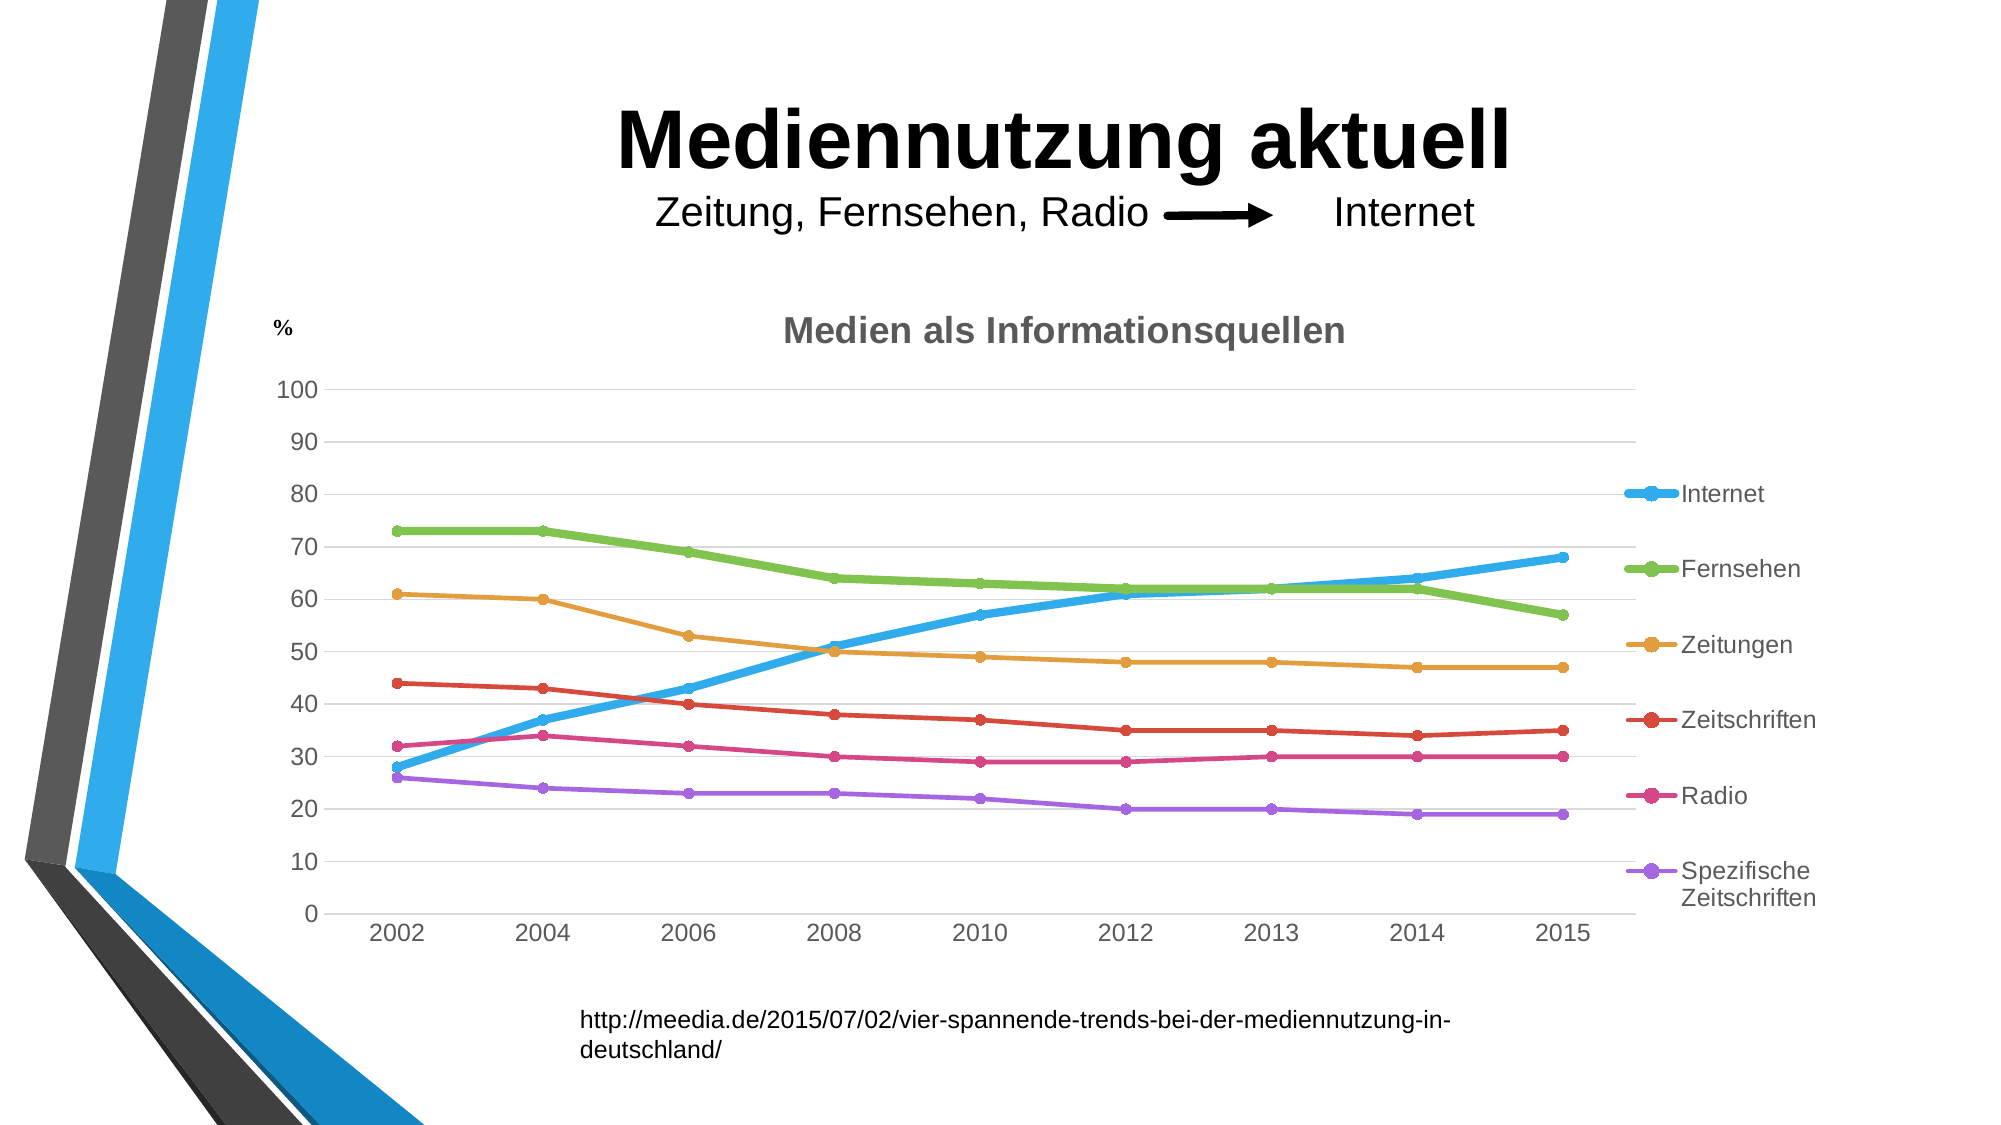

# Mediennutzung aktuell Zeitung, Fernsehen, Radio                Internet

### Chart: Medien als Informationsquellen

| Category | Internet | Fernsehen | Zeitungen | Zeitschriften | Radio | Spezifische Zeitschriften |
|---|---|---|---|---|---|---|
| 2002 | 28.0 | 73.0 | 61.0 | 44.0 | 32.0 | 26.0 |
| 2004 | 37.0 | 73.0 | 60.0 | 43.0 | 34.0 | 24.0 |
| 2006 | 43.0 | 69.0 | 53.0 | 40.0 | 32.0 | 23.0 |
| 2008 | 51.0 | 64.0 | 50.0 | 38.0 | 30.0 | 23.0 |
| 2010 | 57.0 | 63.0 | 49.0 | 37.0 | 29.0 | 22.0 |
| 2012 | 61.0 | 62.0 | 48.0 | 35.0 | 29.0 | 20.0 |
| 2013 | 62.0 | 62.0 | 48.0 | 35.0 | 30.0 | 20.0 |
| 2014 | 64.0 | 62.0 | 47.0 | 34.0 | 30.0 | 19.0 |
| 2015 | 68.0 | 57.0 | 47.0 | 35.0 | 30.0 | 19.0 |
http://meedia.de/2015/07/02/vier-spannende-trends-bei-der-mediennutzung-in-deutschland/